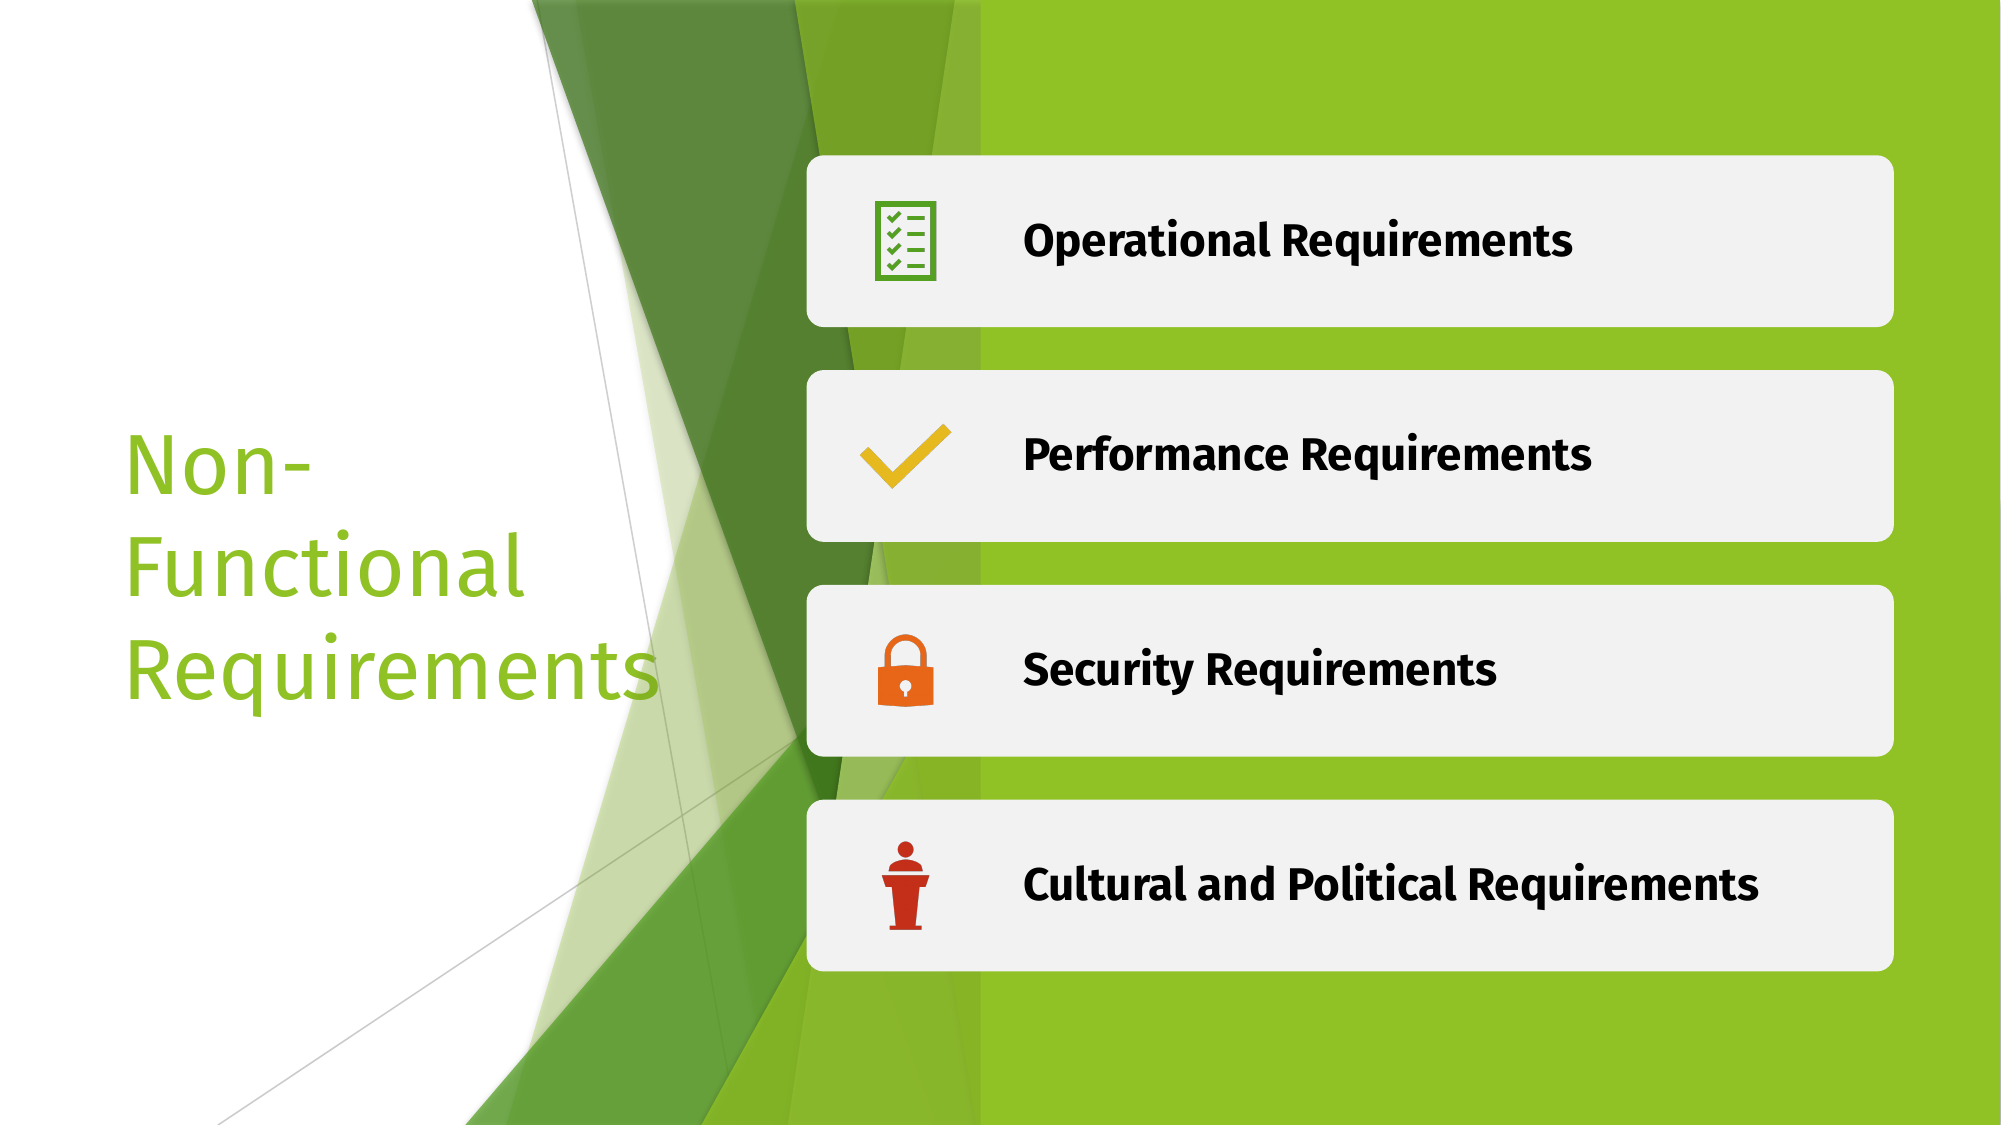

Operational Requirements
Performance Requirements
Security Requirements
Cultural and Political Requirements
# Non-Functional Requirements